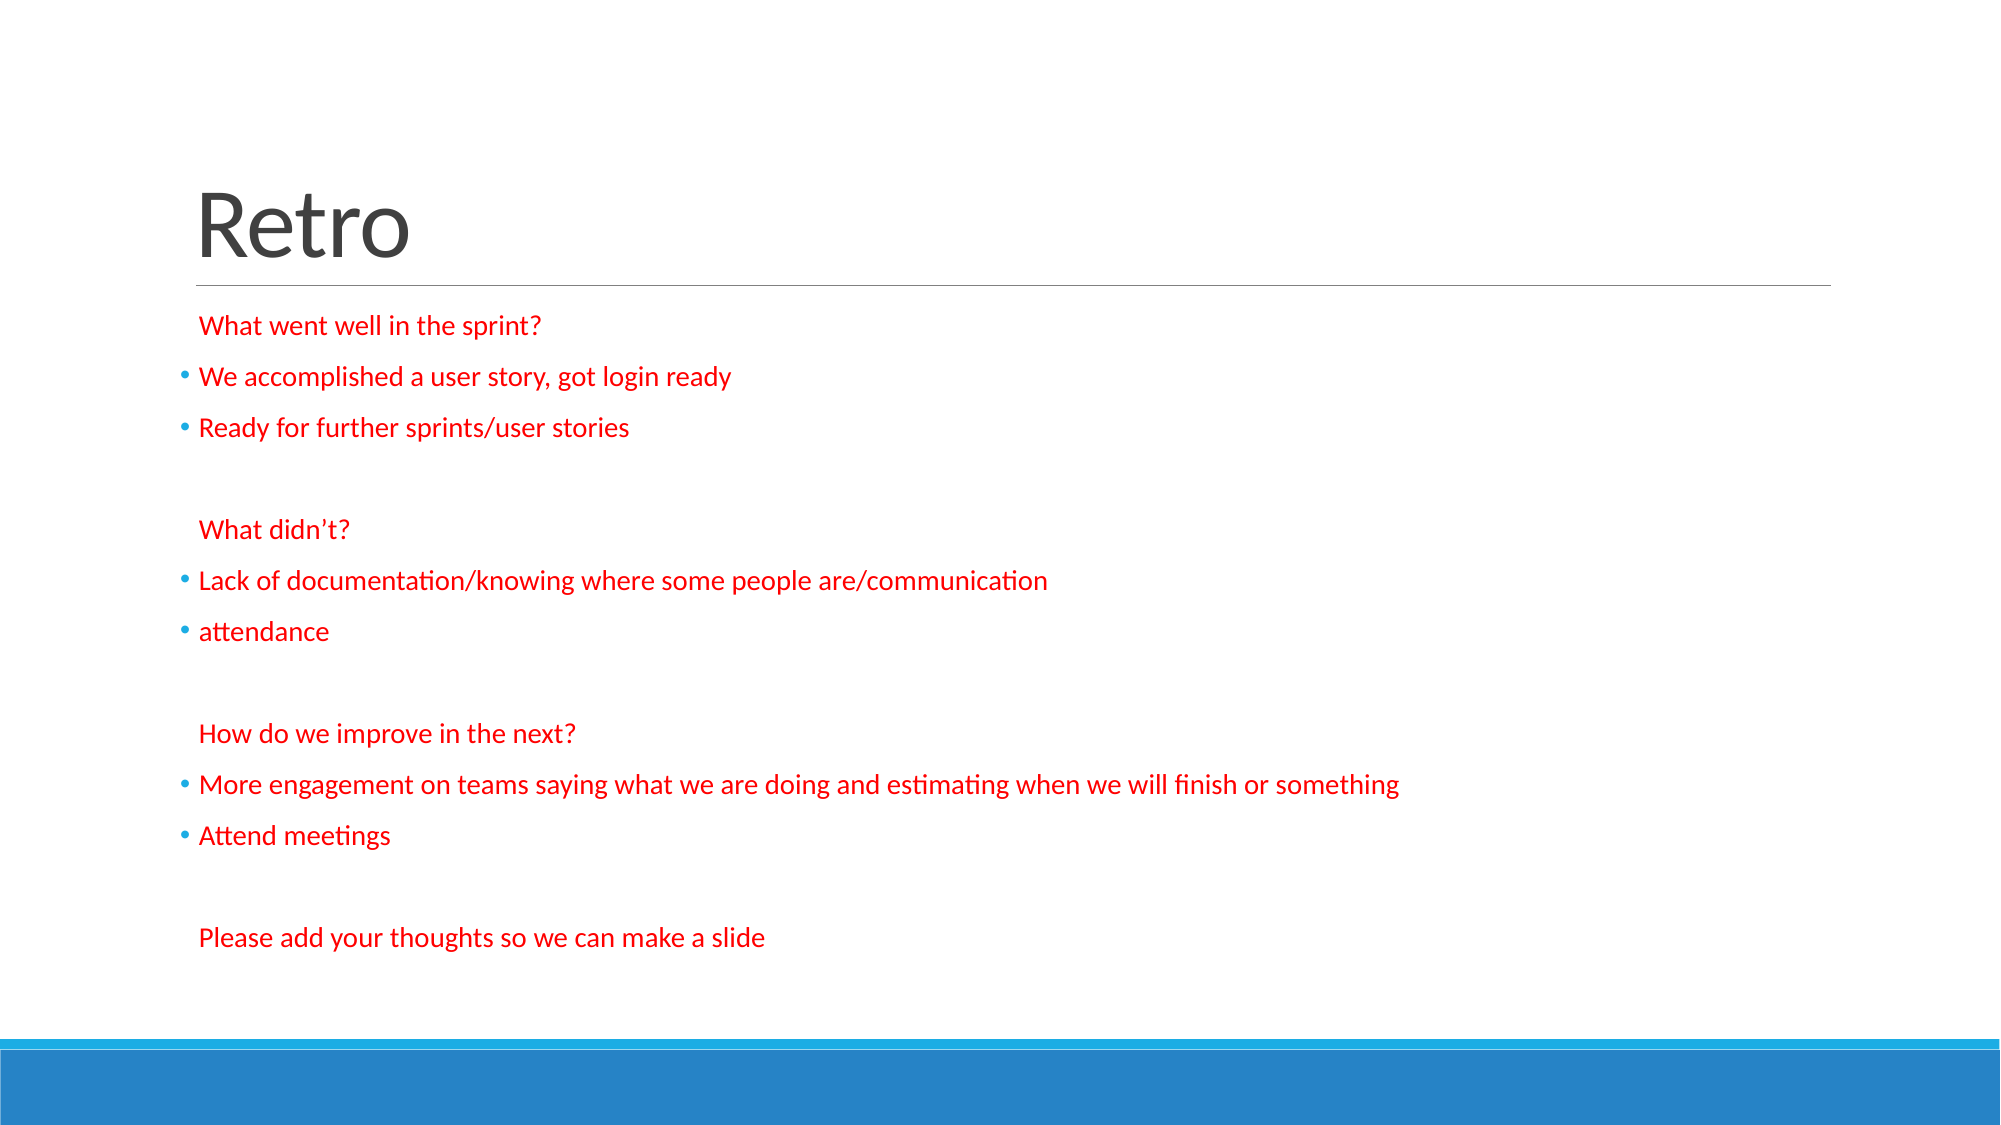

# Retro
What went well in the sprint?
We accomplished a user story, got login ready
Ready for further sprints/user stories

What didn’t?
Lack of documentation/knowing where some people are/communication
attendance

How do we improve in the next?
More engagement on teams saying what we are doing and estimating when we will finish or something
Attend meetings

Please add your thoughts so we can make a slide